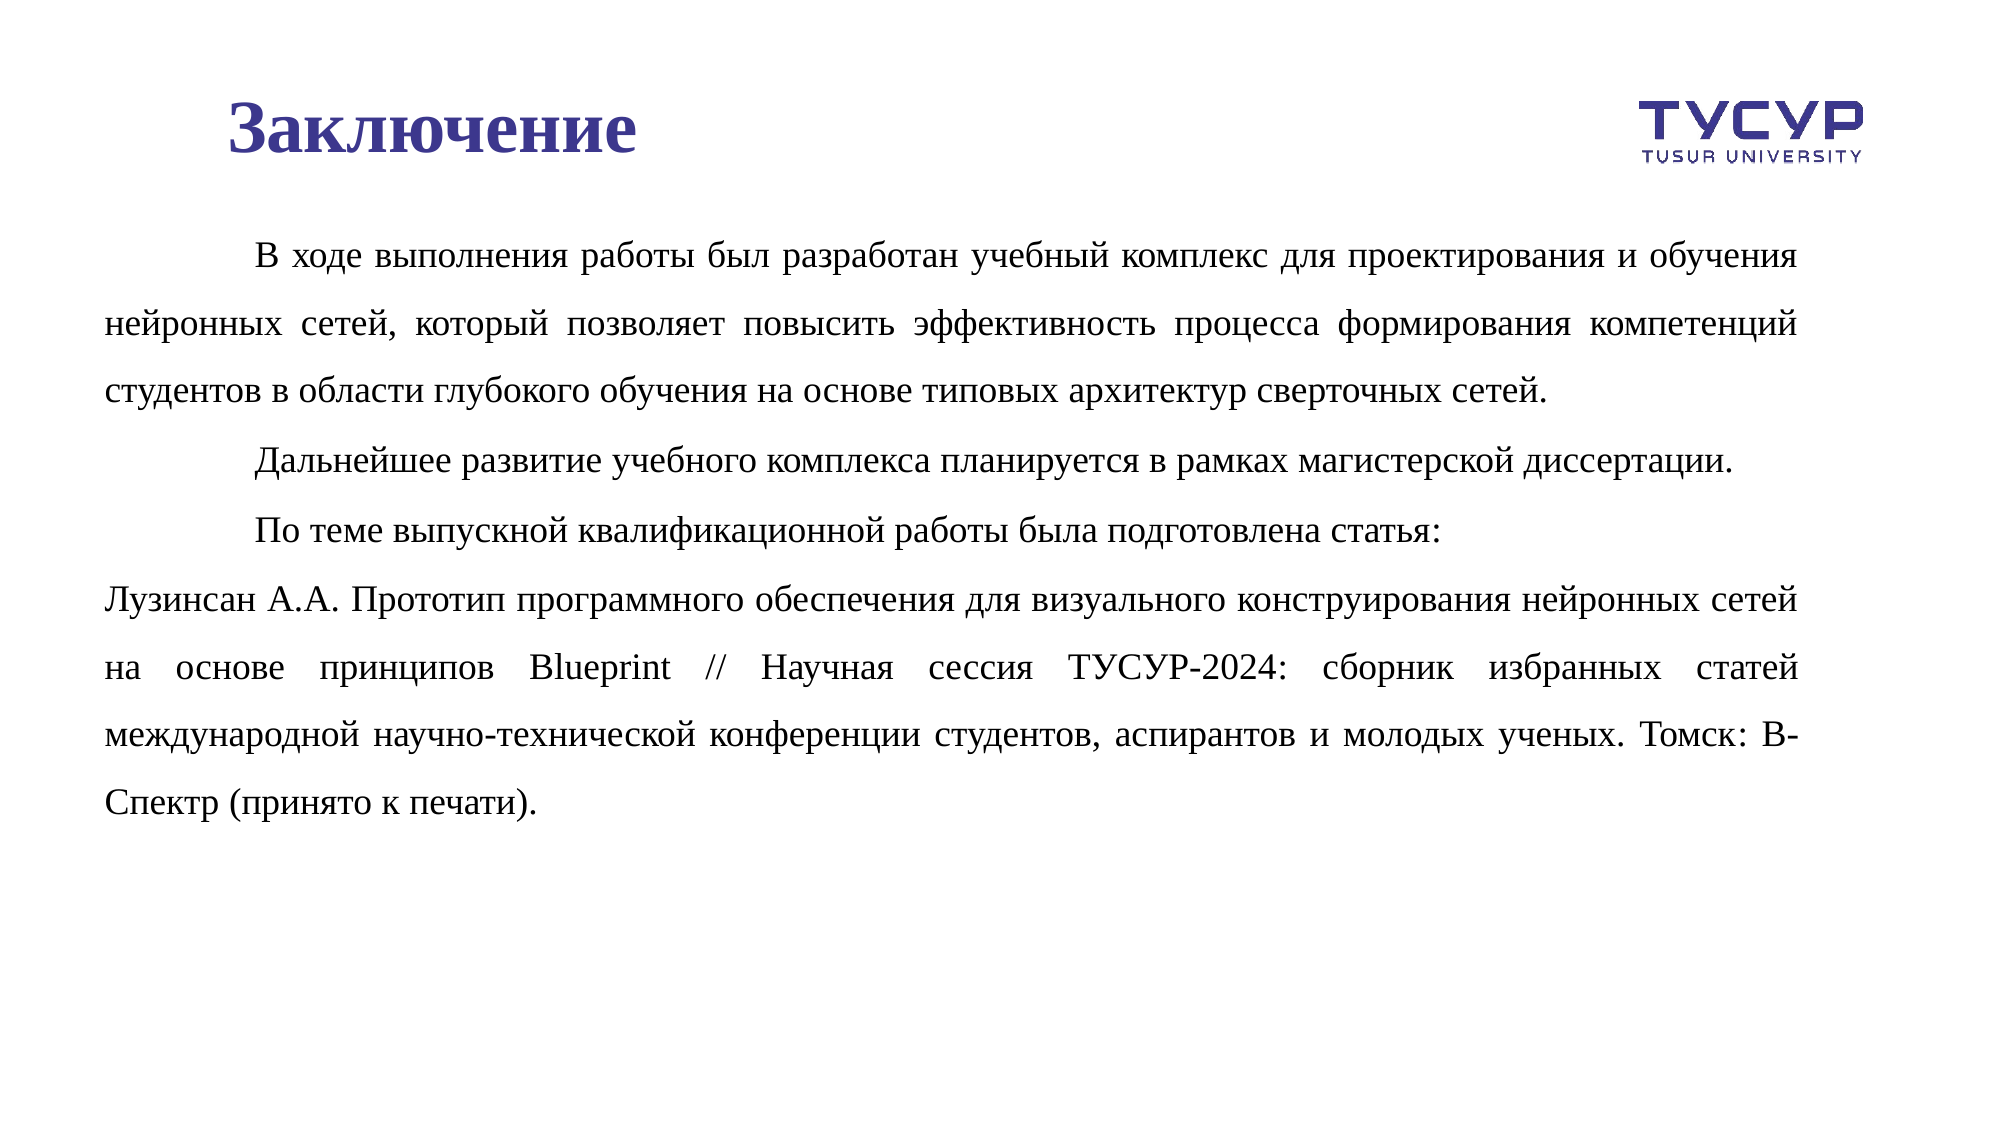

# Заключение
	В ходе выполнения работы был разработан учебный комплекс для проектирования и обучения нейронных сетей, который позволяет повысить эффективность процесса формирования компетенций студентов в области глубокого обучения на основе типовых архитектур сверточных сетей.
	Дальнейшее развитие учебного комплекса планируется в рамках магистерской диссертации.
	По теме выпускной квалификационной работы была подготовлена статья:
Лузинсан А.А. Прототип программного обеспечения для визуального конструирования нейронных сетей на основе принципов Blueprint // Научная сессия ТУСУР-2024: сборник избранных статей международной научно-технической конференции студентов, аспирантов и молодых ученых. Томск: В-Спектр (принято к печати).
19